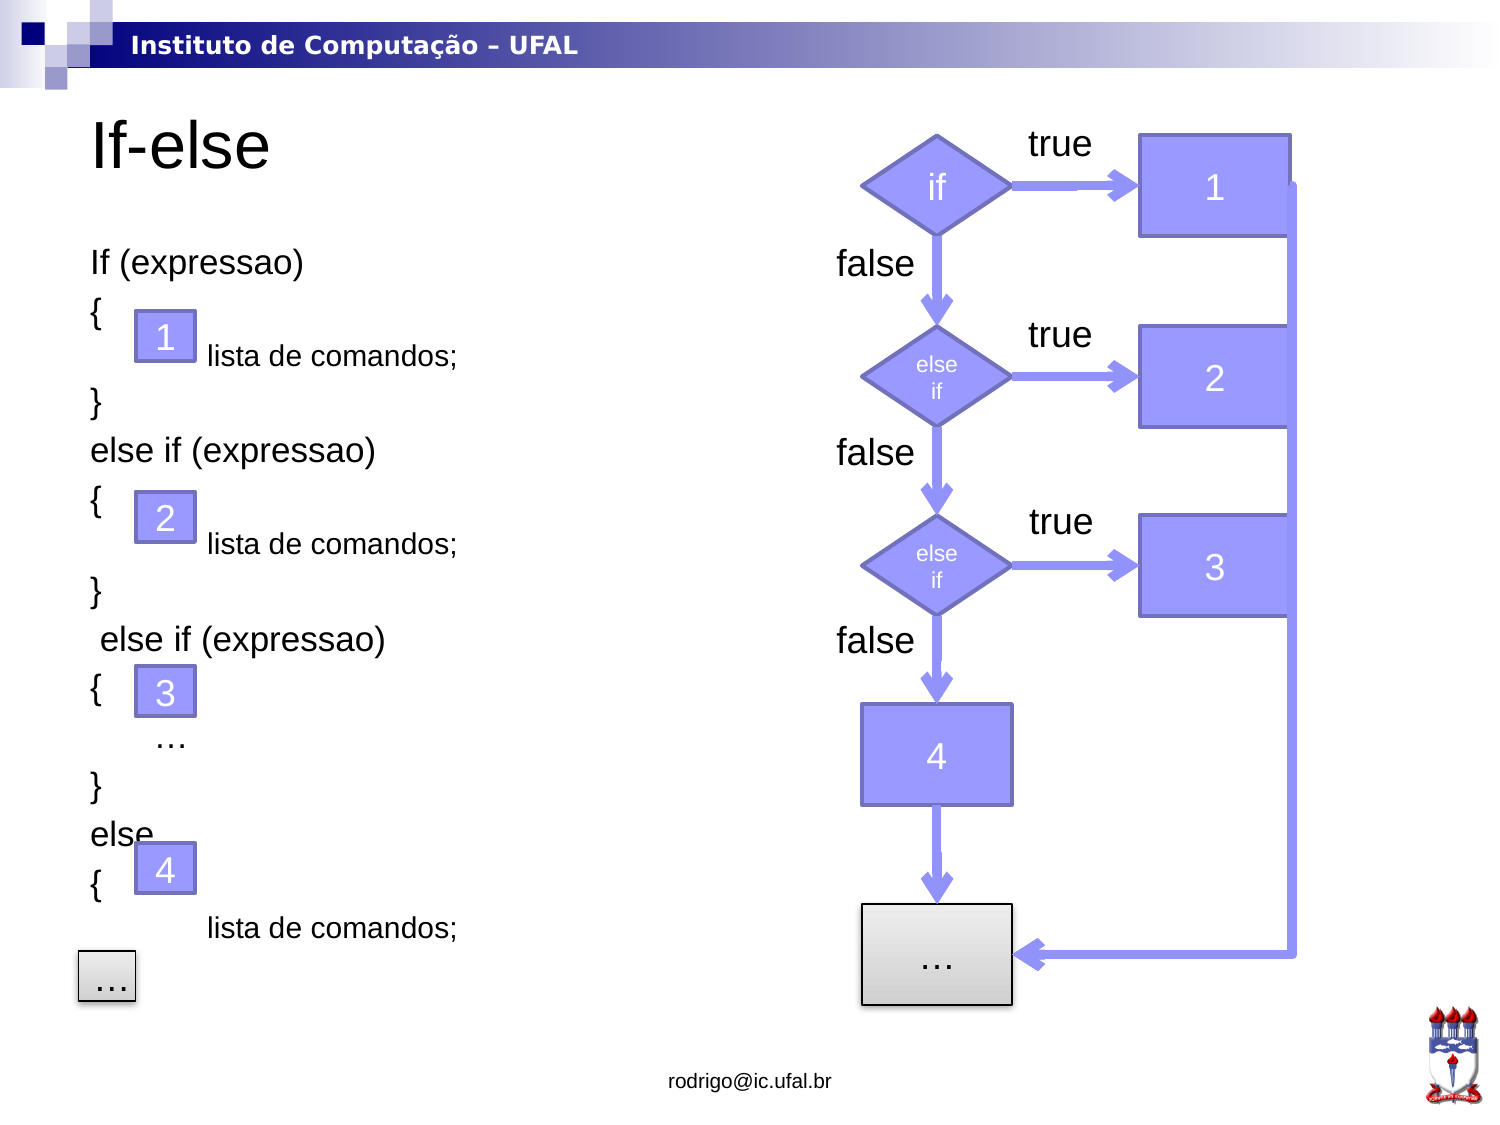

# If-else
true
1
if
false
If (expressao)
{
	lista de comandos;
}
else if (expressao)
{
	lista de comandos;
}
 else if (expressao)
{
		 …
}
else
{
	lista de comandos;
}

true
1
2
else if
false
true
2
3
else if
false
3
4
4
…
…
rodrigo@ic.ufal.br